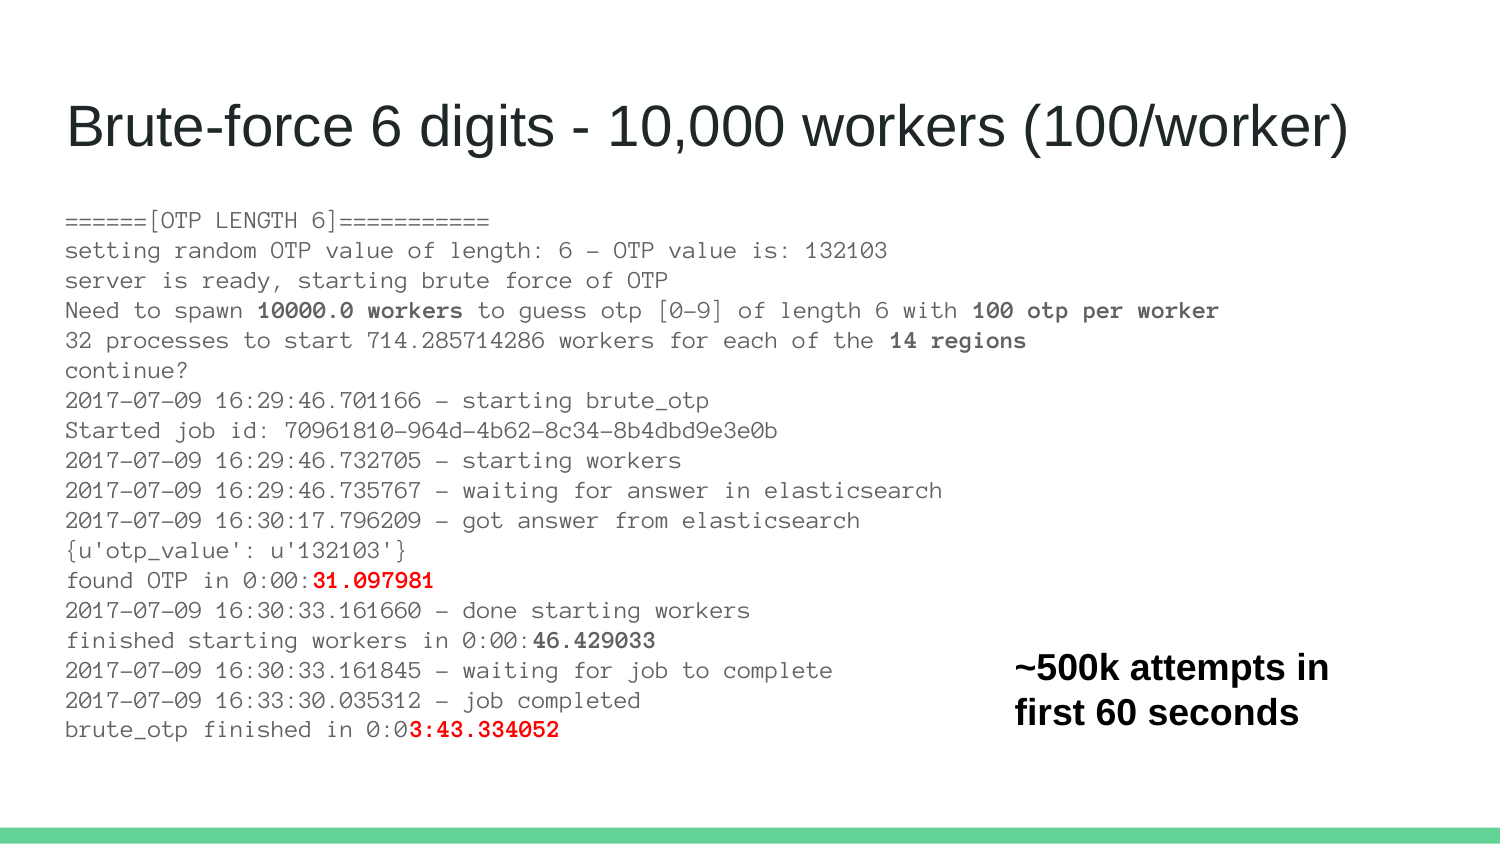

# Brute-force 6 digits - 10,000 workers (100/worker)
======[OTP LENGTH 6]===========
setting random OTP value of length: 6 - OTP value is: 132103
server is ready, starting brute force of OTP
Need to spawn 10000.0 workers to guess otp [0-9] of length 6 with 100 otp per worker
32 processes to start 714.285714286 workers for each of the 14 regions
continue?
2017-07-09 16:29:46.701166 - starting brute_otp
Started job id: 70961810-964d-4b62-8c34-8b4dbd9e3e0b
2017-07-09 16:29:46.732705 - starting workers
2017-07-09 16:29:46.735767 - waiting for answer in elasticsearch
2017-07-09 16:30:17.796209 - got answer from elasticsearch
{u'otp_value': u'132103'}
found OTP in 0:00:31.097981
2017-07-09 16:30:33.161660 - done starting workers
finished starting workers in 0:00:46.429033
2017-07-09 16:30:33.161845 - waiting for job to complete
2017-07-09 16:33:30.035312 - job completed
brute_otp finished in 0:03:43.334052
~500k attempts in first 60 seconds